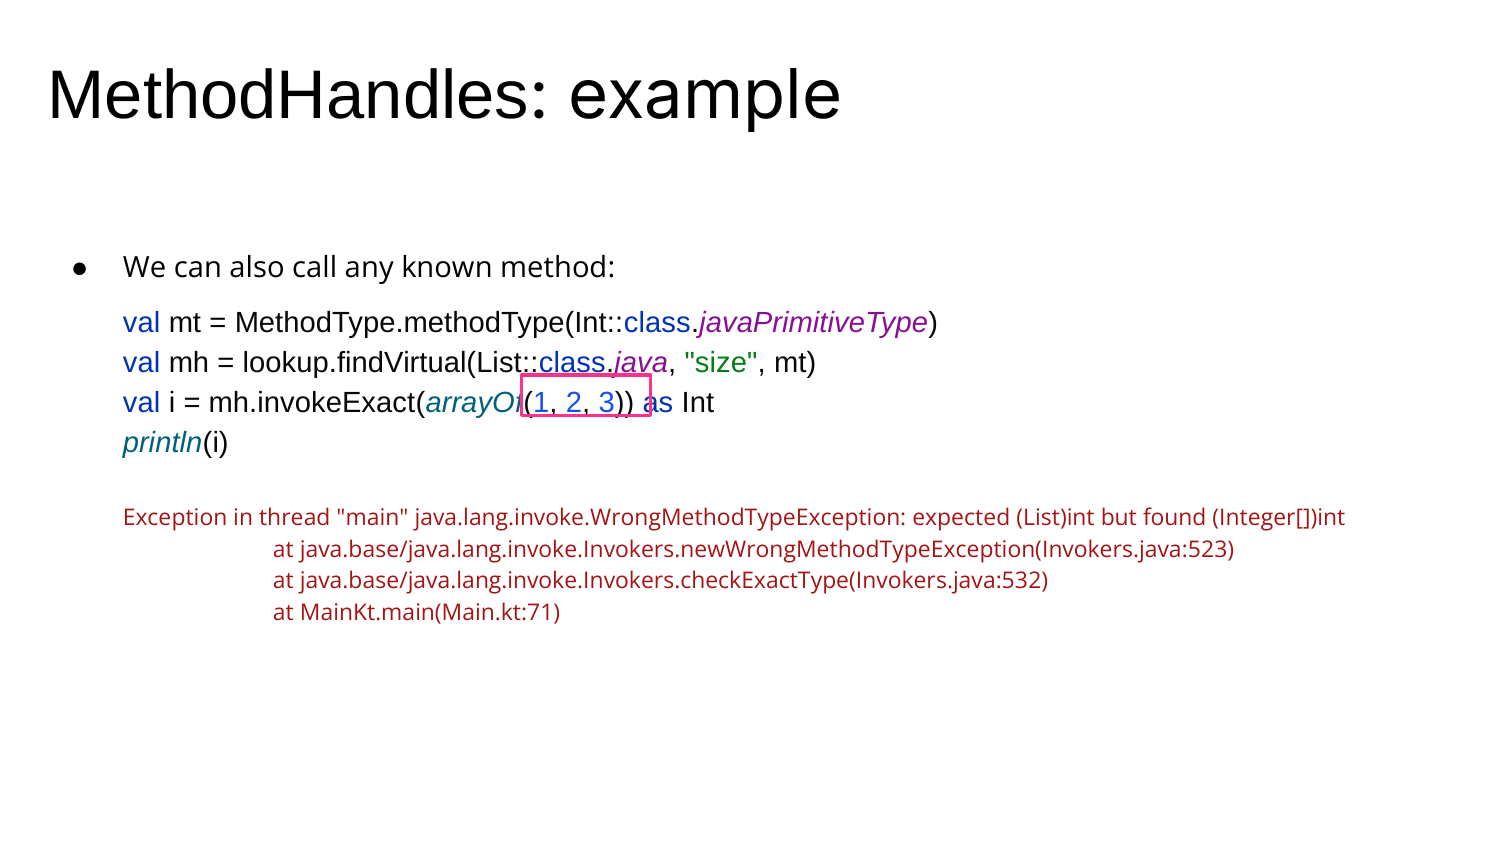

# MethodHandles: example
We can also call any known method:
val mt = MethodType.methodType(Int::class.javaPrimitiveType)
val mh = lookup.findVirtual(List::class.java, "size", mt)
val i = mh.invokeExact(arrayOf(1, 2, 3)) as Int
println(i)

Exception in thread "main" java.lang.invoke.WrongMethodTypeException: expected (List)int but found (Integer[])int
	at java.base/java.lang.invoke.Invokers.newWrongMethodTypeException(Invokers.java:523)
	at java.base/java.lang.invoke.Invokers.checkExactType(Invokers.java:532)
	at MainKt.main(Main.kt:71)